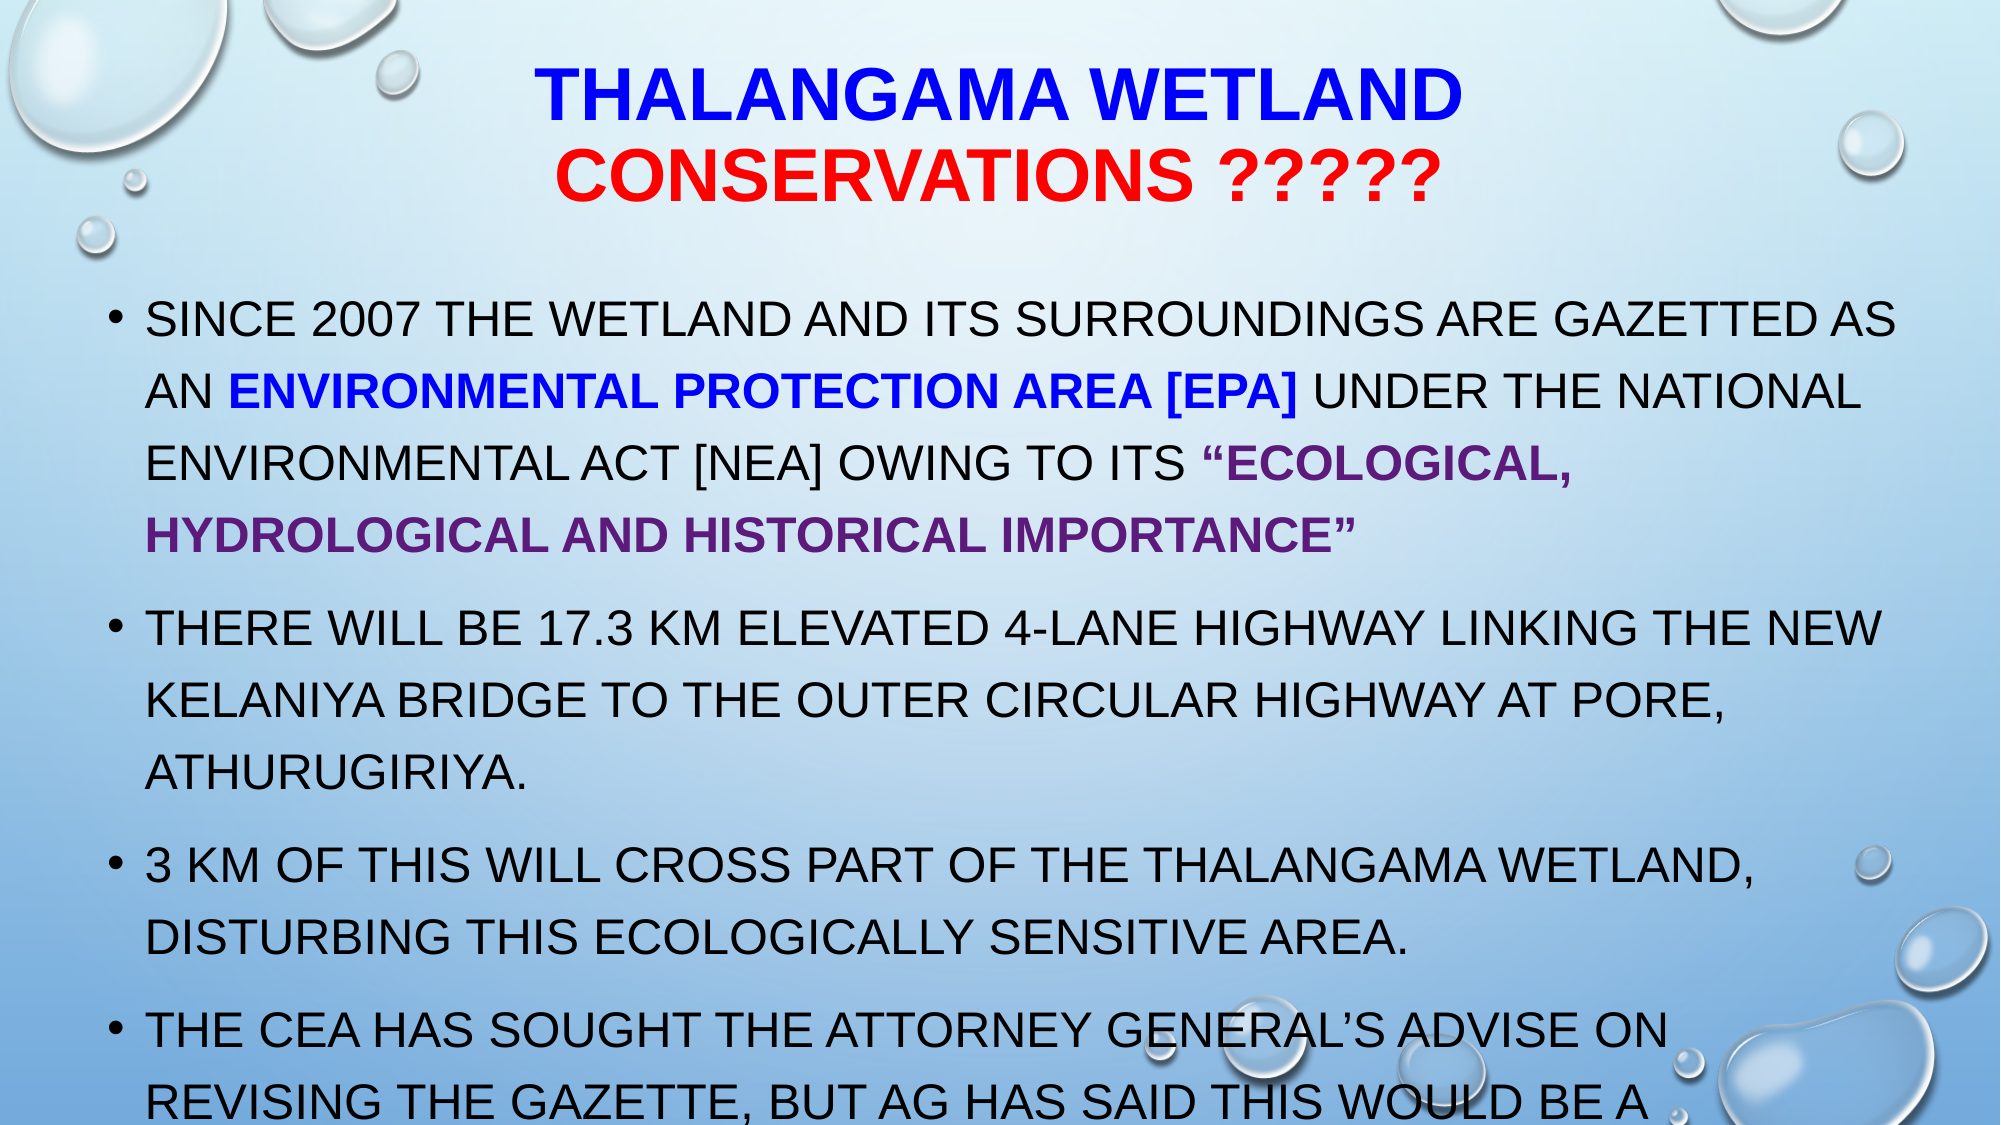

# Thalangama wetland conservations ?????
Since 2007 the wetland and its surroundings are gazetted as an environmental protection area [epa] under the national environmental act [nea] owing to its “ecological, hydrological and historical importance”
There will be 17.3 km elevated 4-lane highway linking the new Kelaniya bridge to the outer circular highway at pore, athurugiriya.
3 km of this will cross part of the thalangama wetland, disturbing this ecologically sensitive area.
The cea has sought the Attorney general’s advise on revising the gazette, but AG has said this would be a violation of the nea